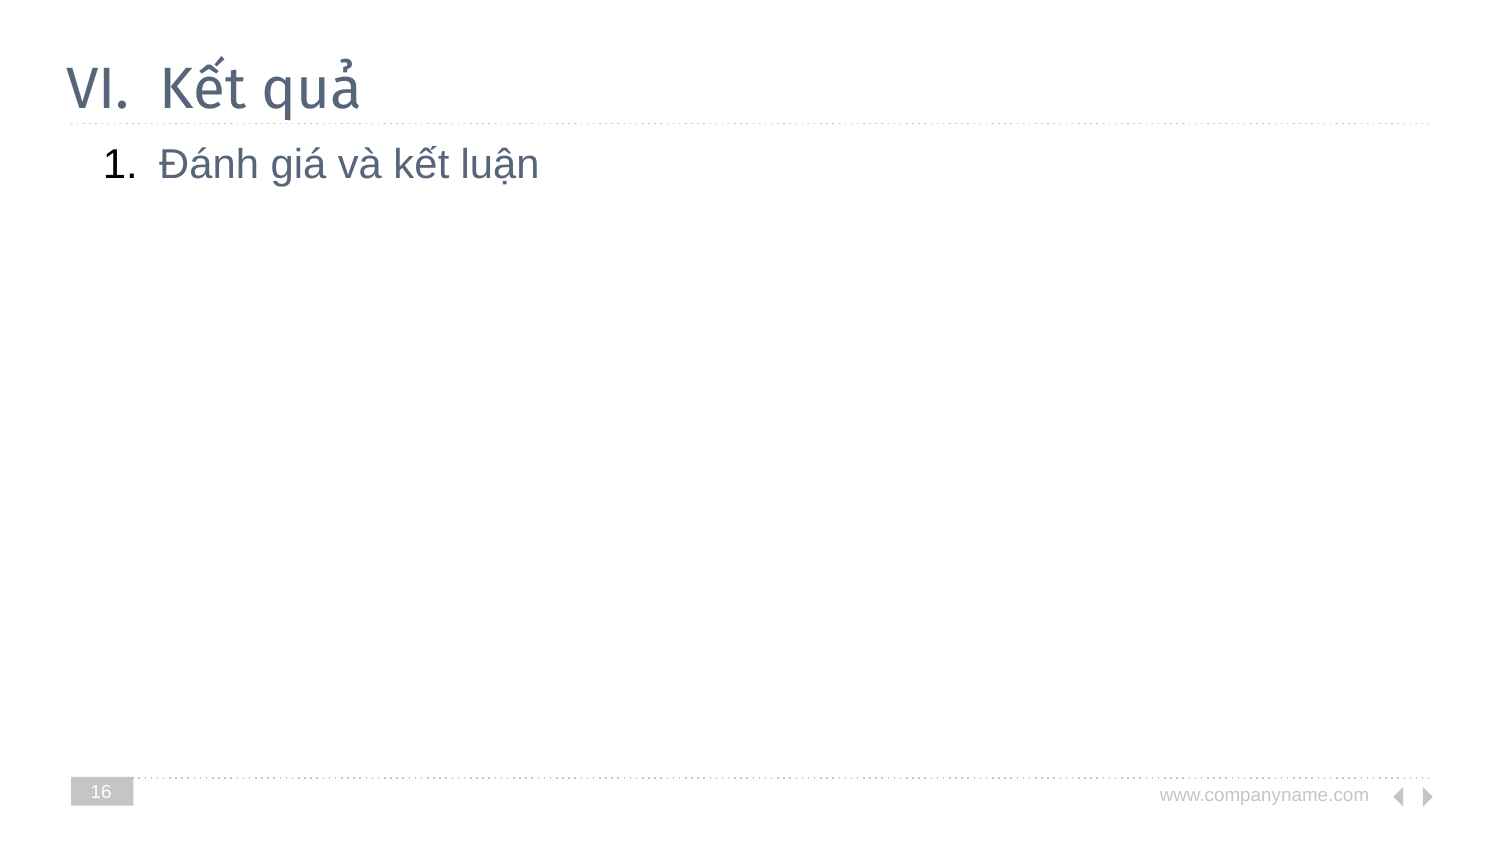

# Kết quả
Đánh giá và kết luận

16